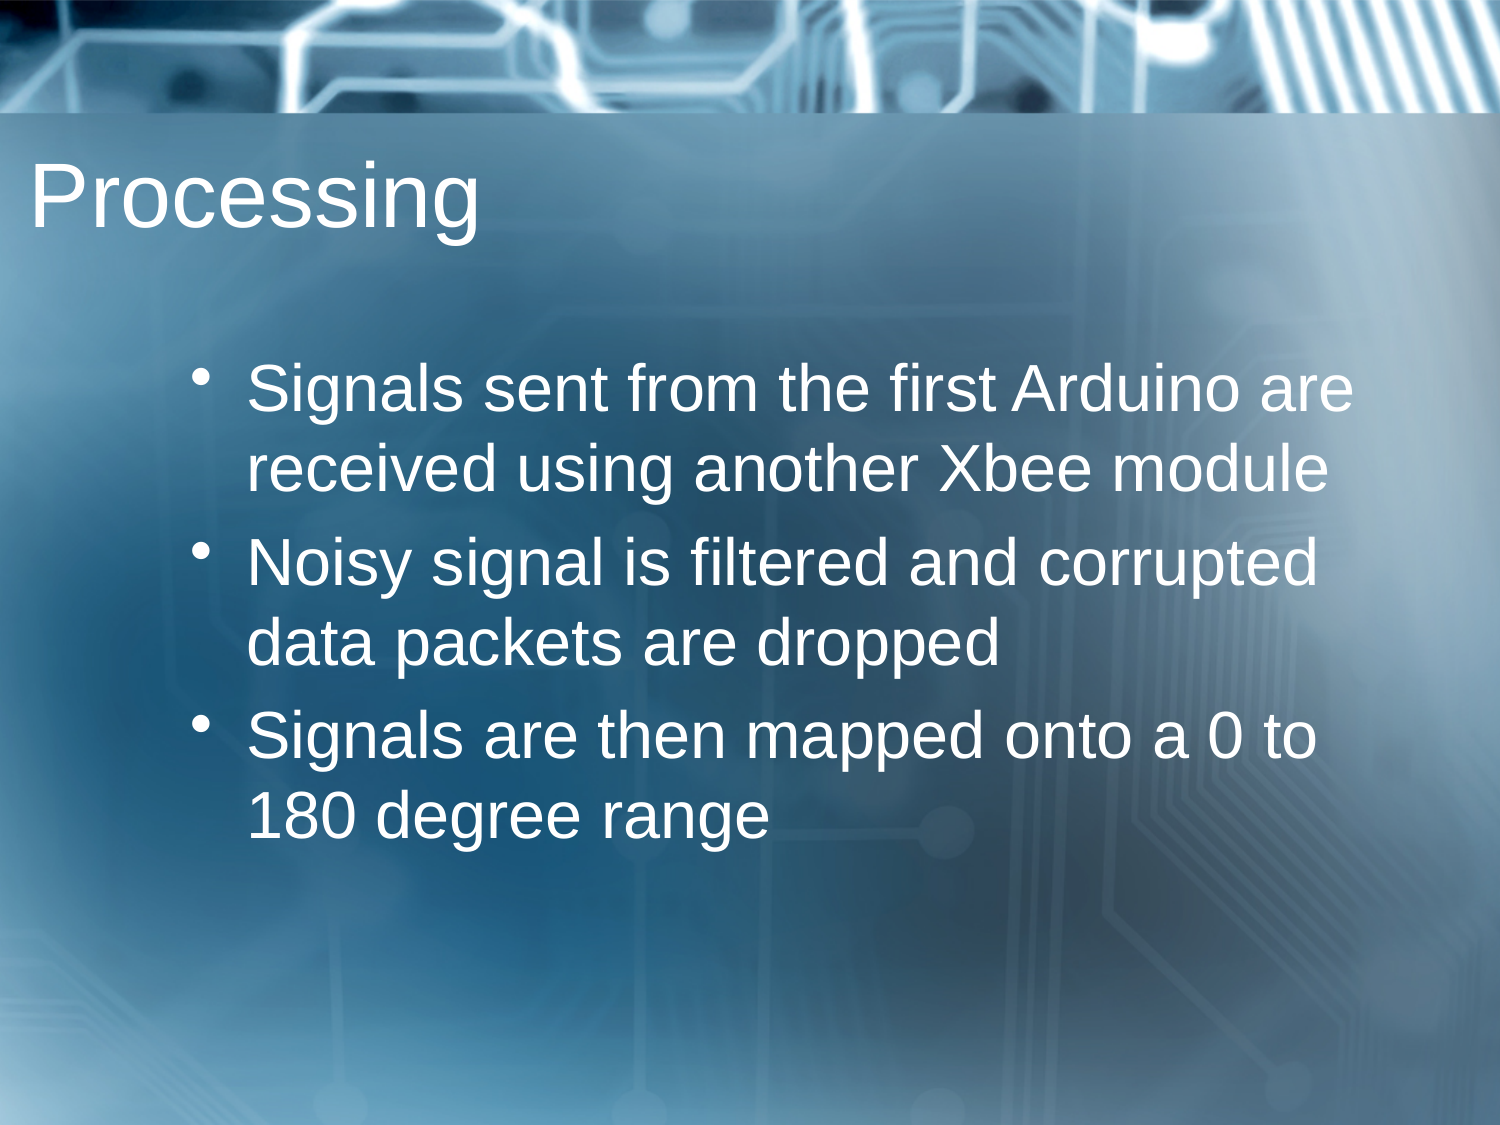

# Processing
Signals sent from the first Arduino are received using another Xbee module
Noisy signal is filtered and corrupted data packets are dropped
Signals are then mapped onto a 0 to 180 degree range